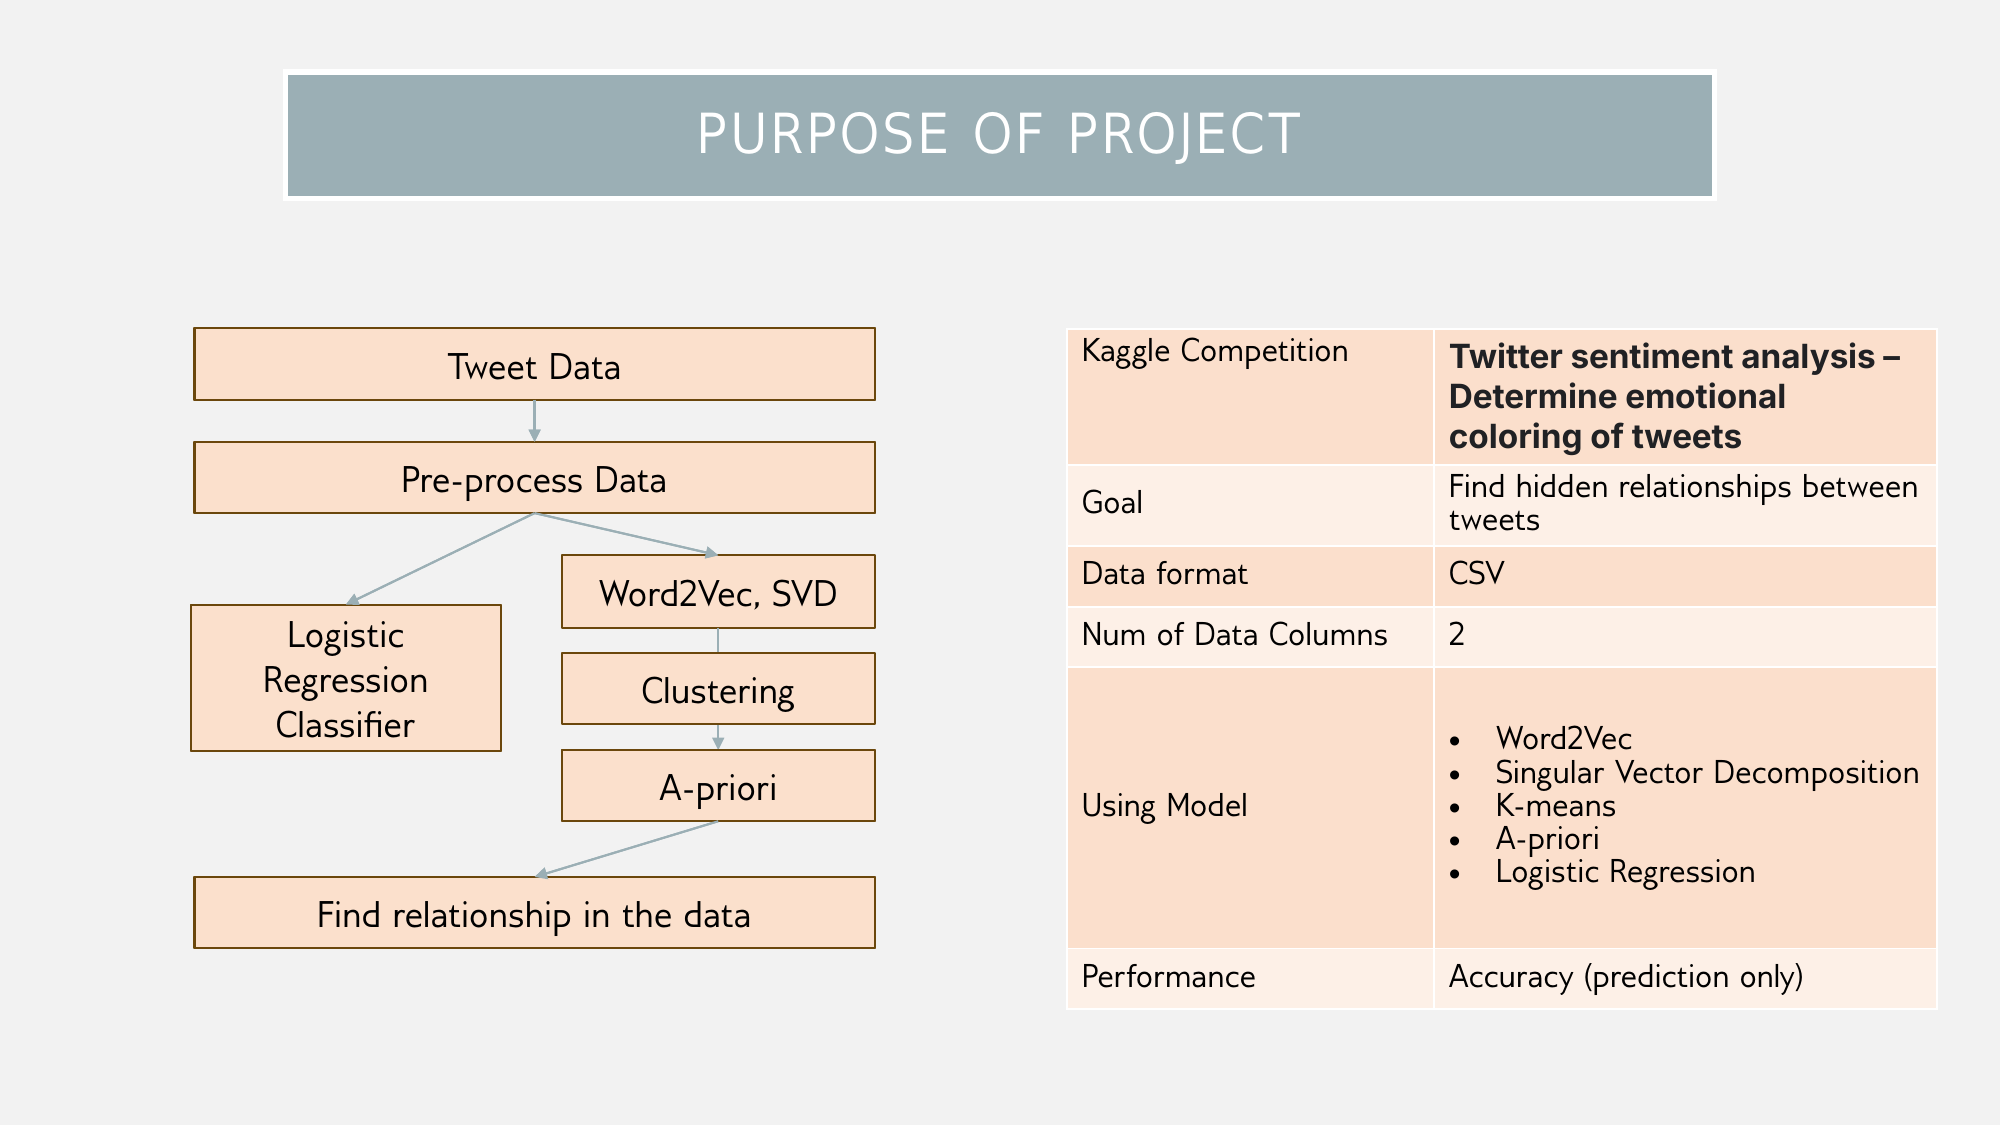

# Purpose of project
Tweet Data
Pre-process Data
Word2Vec, SVD
Logistic Regression Classifier
Apply Model
Compare the performance
Tweet Data
Pre-process Data
Logistic Regression Classifier
Clustering
A-priori
Find relationship in the data
| Kaggle Competition | Twitter sentiment analysis – Determine emotional coloring of tweets |
| --- | --- |
| Goal | Find hidden relationships between tweets |
| Data format | CSV |
| Num of Data Columns | 2 |
| Using Model | Word2Vec Singular Vector Decomposition K-means A-priori Logistic Regression |
| Performance | Accuracy (prediction only) |